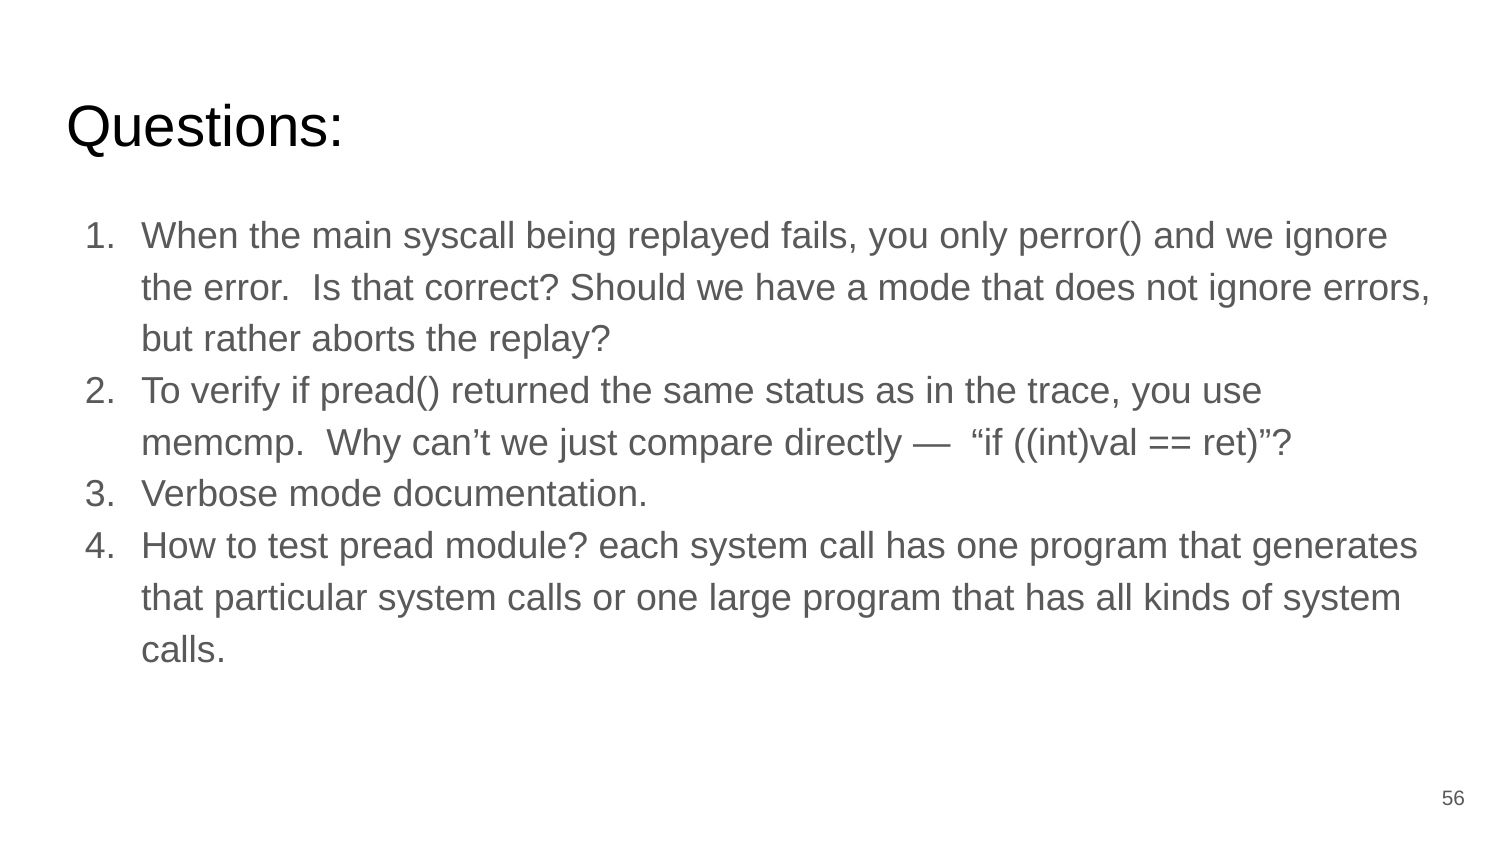

# Questions:
When the main syscall being replayed fails, you only perror() and we ignore the error.  Is that correct? Should we have a mode that does not ignore errors, but rather aborts the replay?
To verify if pread() returned the same status as in the trace, you use memcmp.  Why can’t we just compare directly —  “if ((int)val == ret)”?
Verbose mode documentation.
How to test pread module? each system call has one program that generates that particular system calls or one large program that has all kinds of system calls.
56